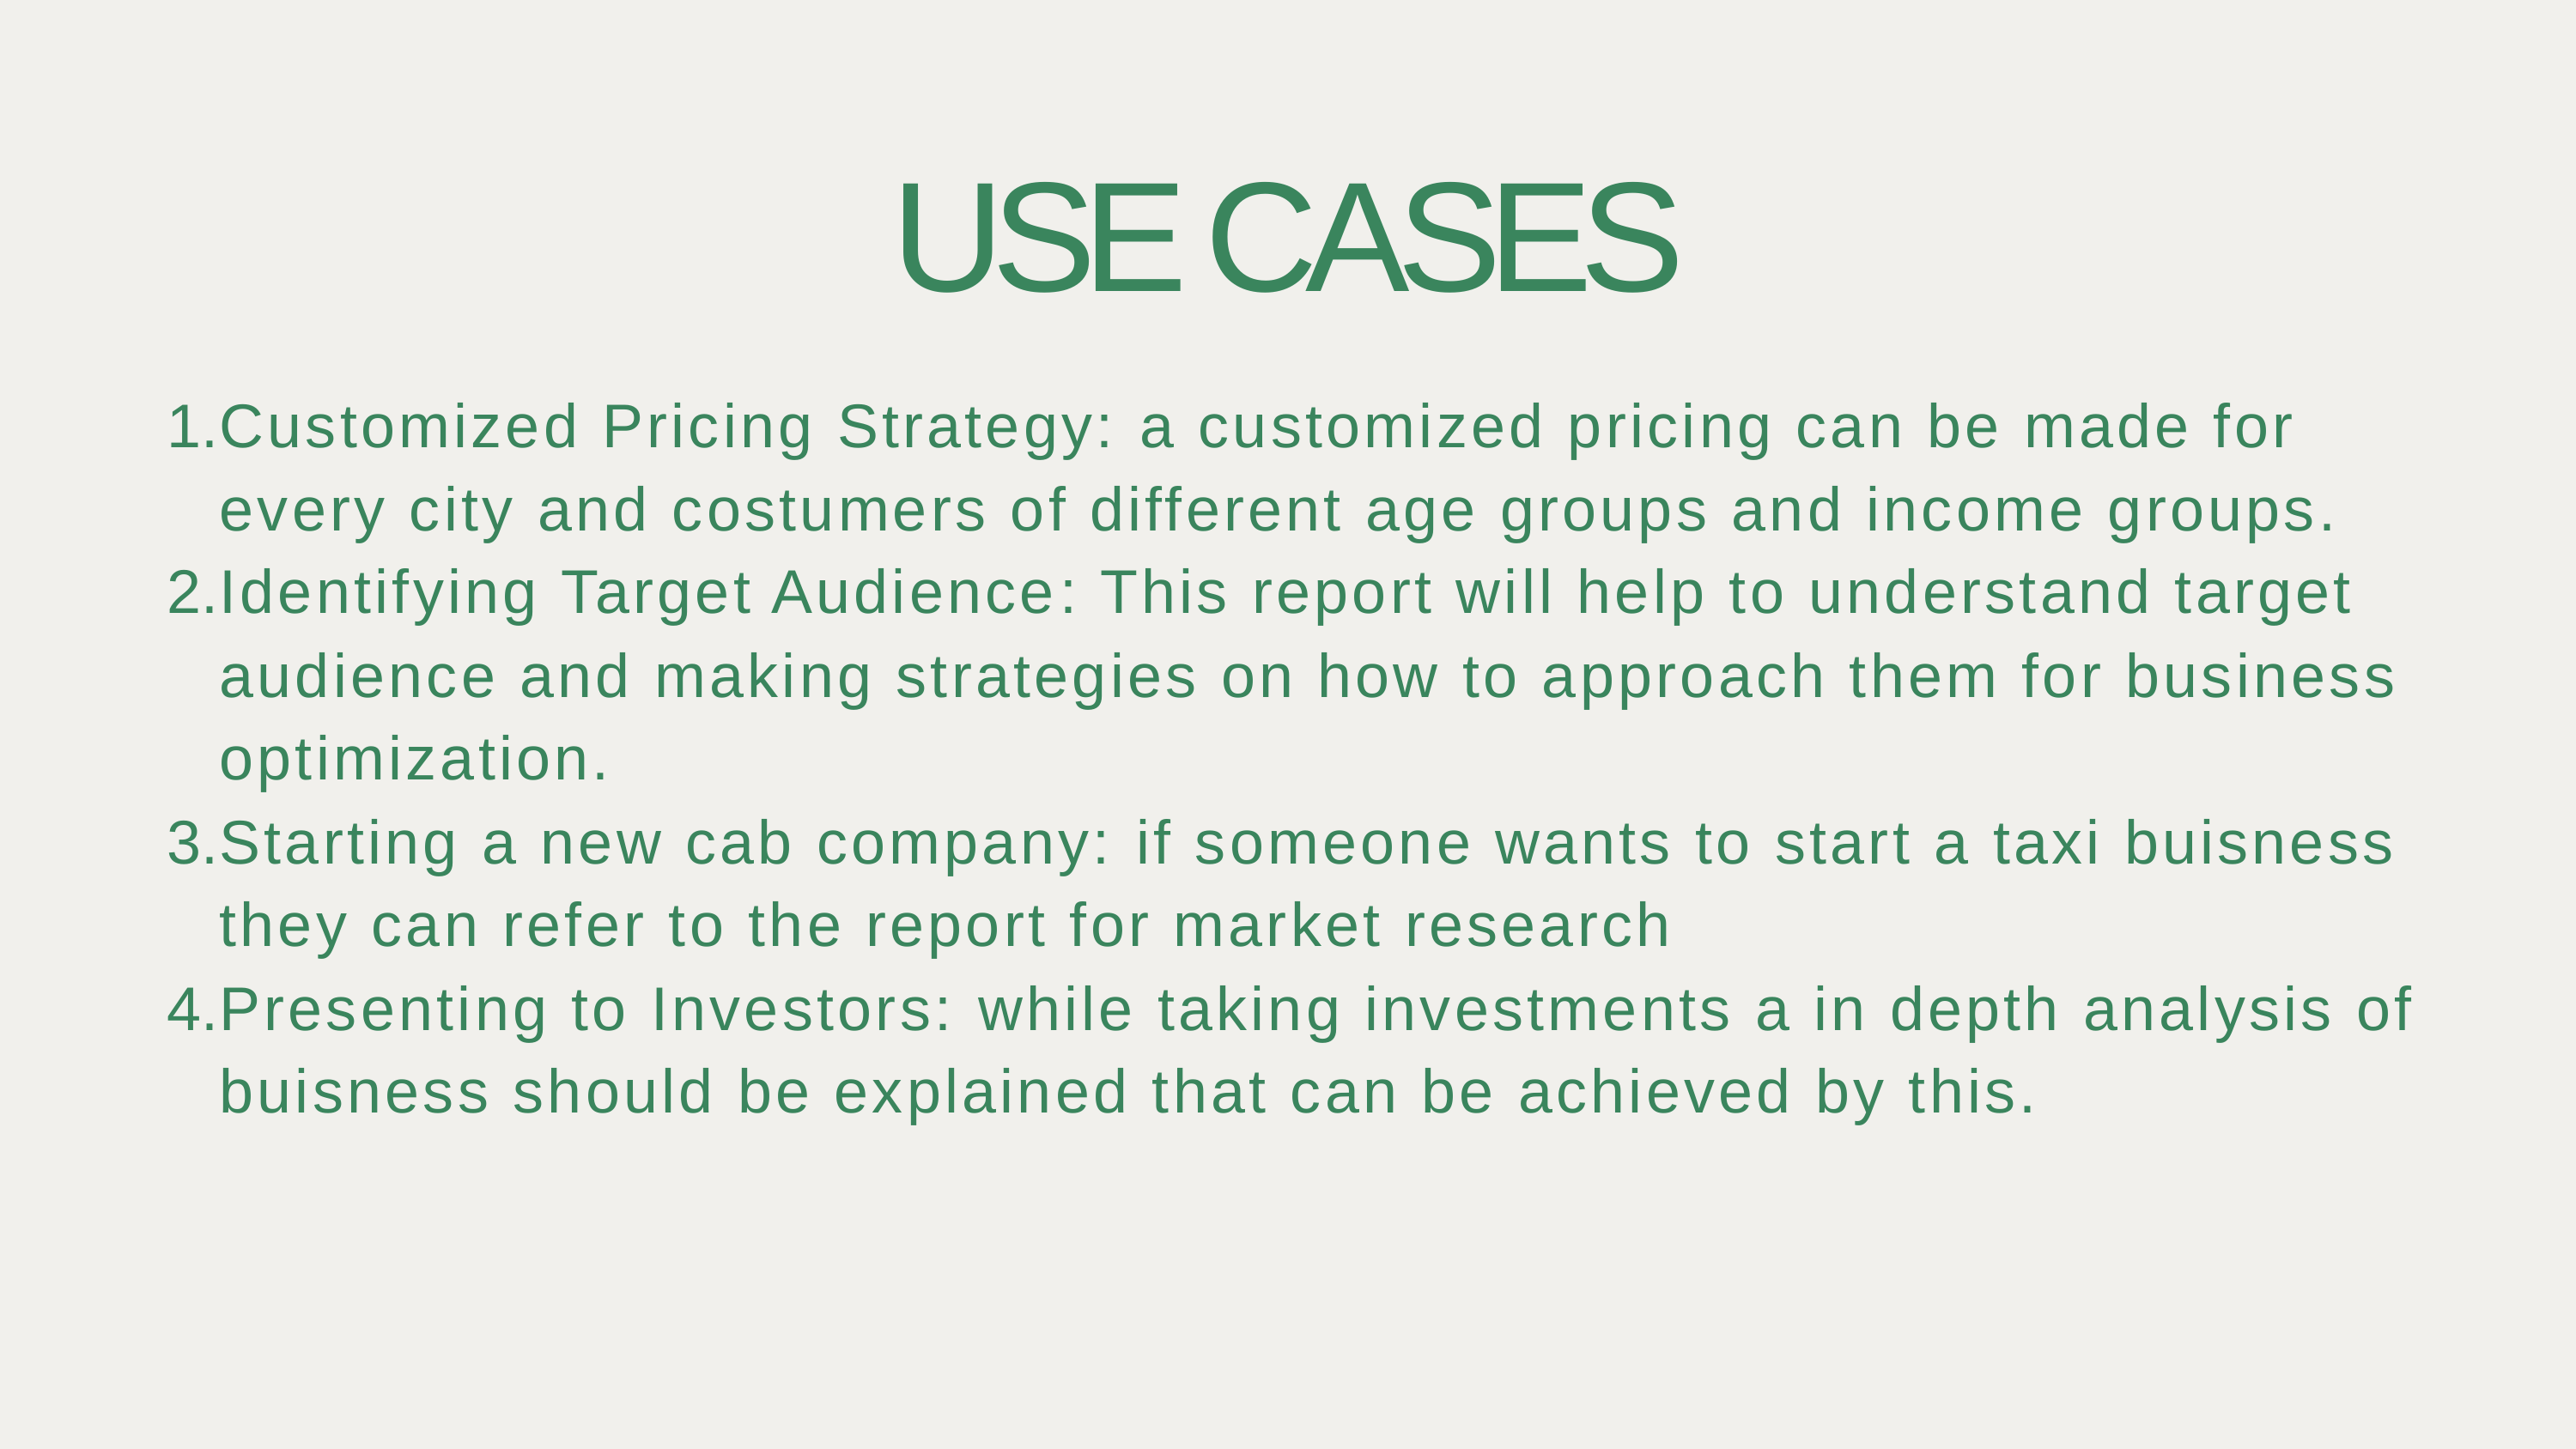

USE CASES
Customized Pricing Strategy: a customized pricing can be made for every city and costumers of different age groups and income groups.
Identifying Target Audience: This report will help to understand target audience and making strategies on how to approach them for business optimization.
Starting a new cab company: if someone wants to start a taxi buisness they can refer to the report for market research
Presenting to Investors: while taking investments a in depth analysis of buisness should be explained that can be achieved by this.